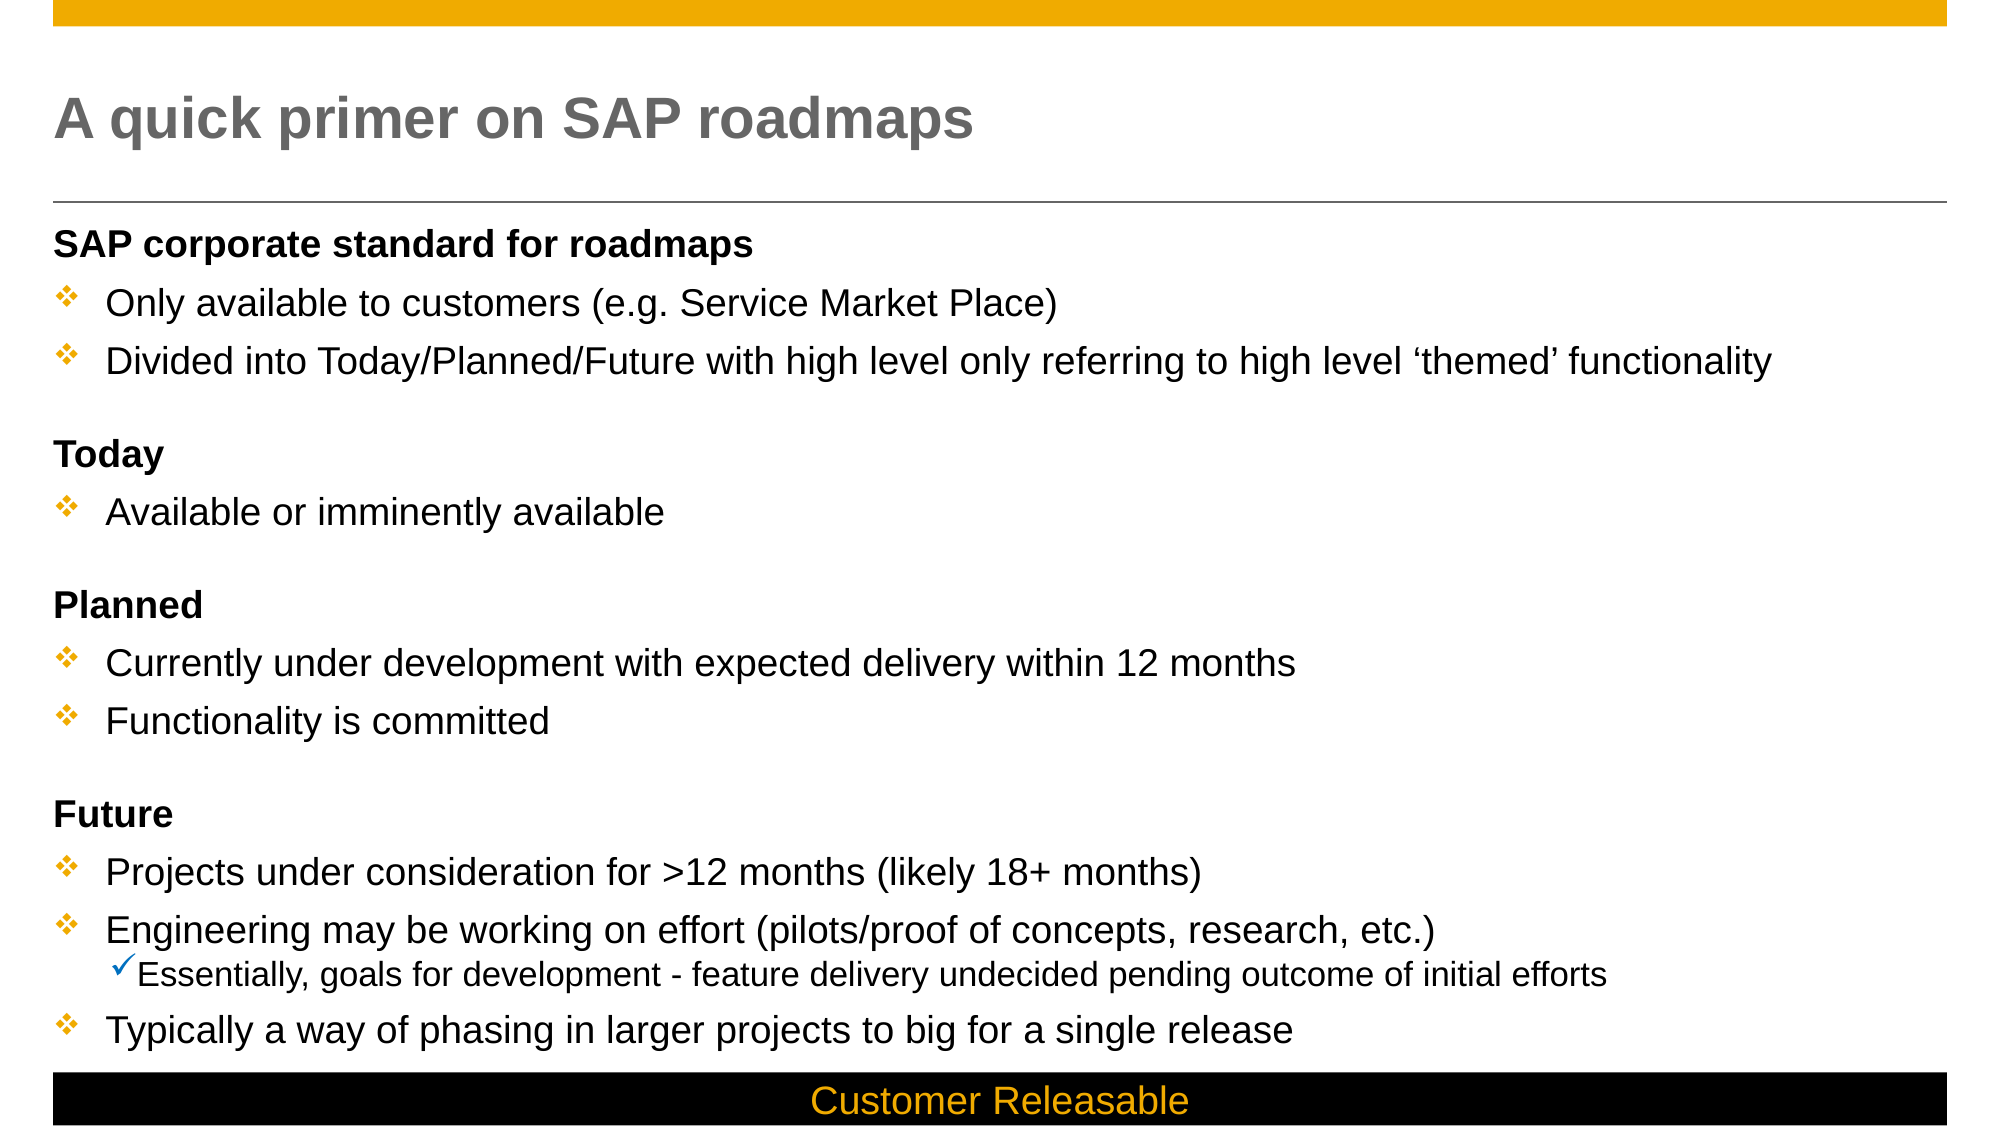

# A quick primer on SAP roadmaps
SAP corporate standard for roadmaps
Only available to customers (e.g. Service Market Place)
Divided into Today/Planned/Future with high level only referring to high level ‘themed’ functionality
Today
Available or imminently available
Planned
Currently under development with expected delivery within 12 months
Functionality is committed
Future
Projects under consideration for >12 months (likely 18+ months)
Engineering may be working on effort (pilots/proof of concepts, research, etc.)
Essentially, goals for development - feature delivery undecided pending outcome of initial efforts
Typically a way of phasing in larger projects to big for a single release